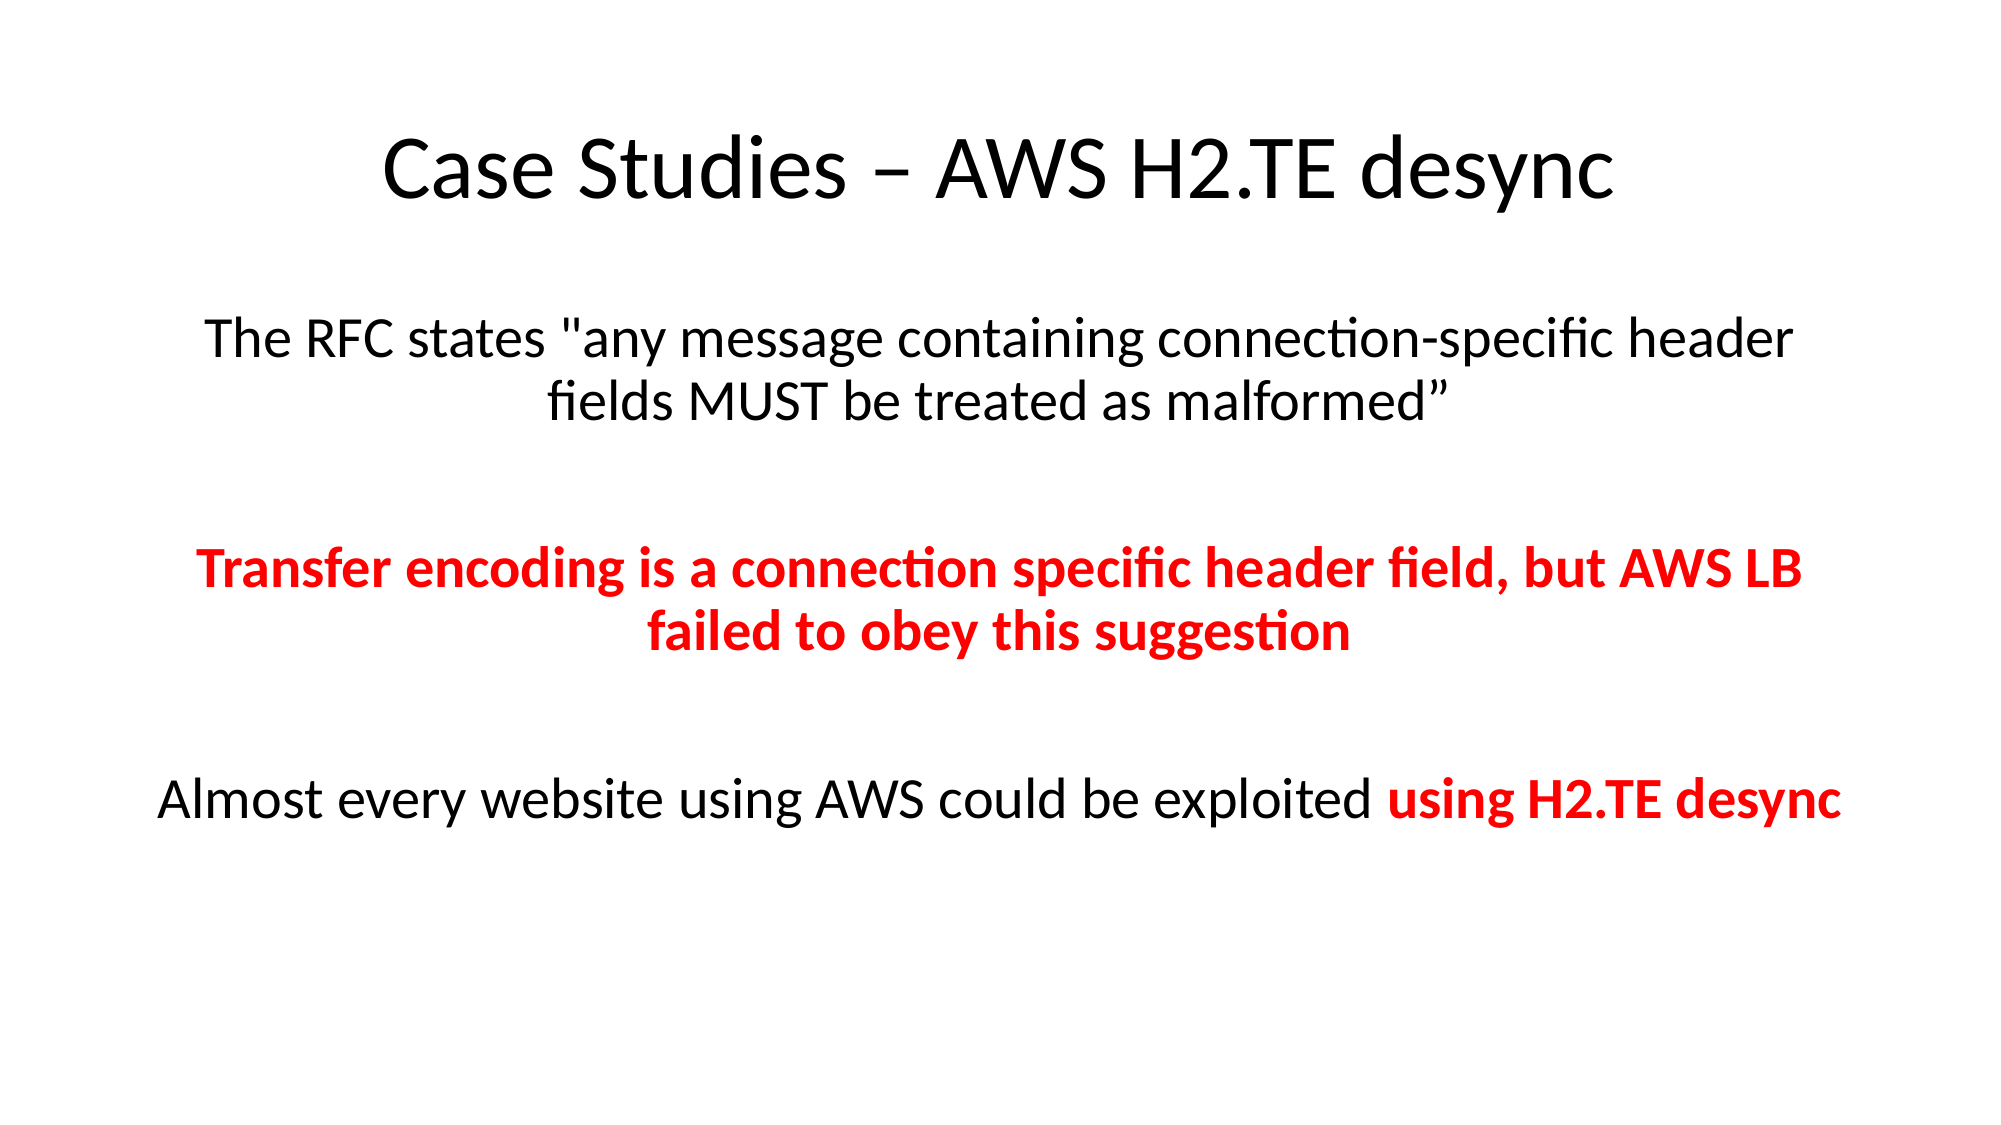

# Case Studies – AWS H2.TE desync
The RFC states "any message containing connection-specific header fields MUST be treated as malformed”

Transfer encoding is a connection specific header field, but AWS LB failed to obey this suggestion

Almost every website using AWS could be exploited using H2.TE desync